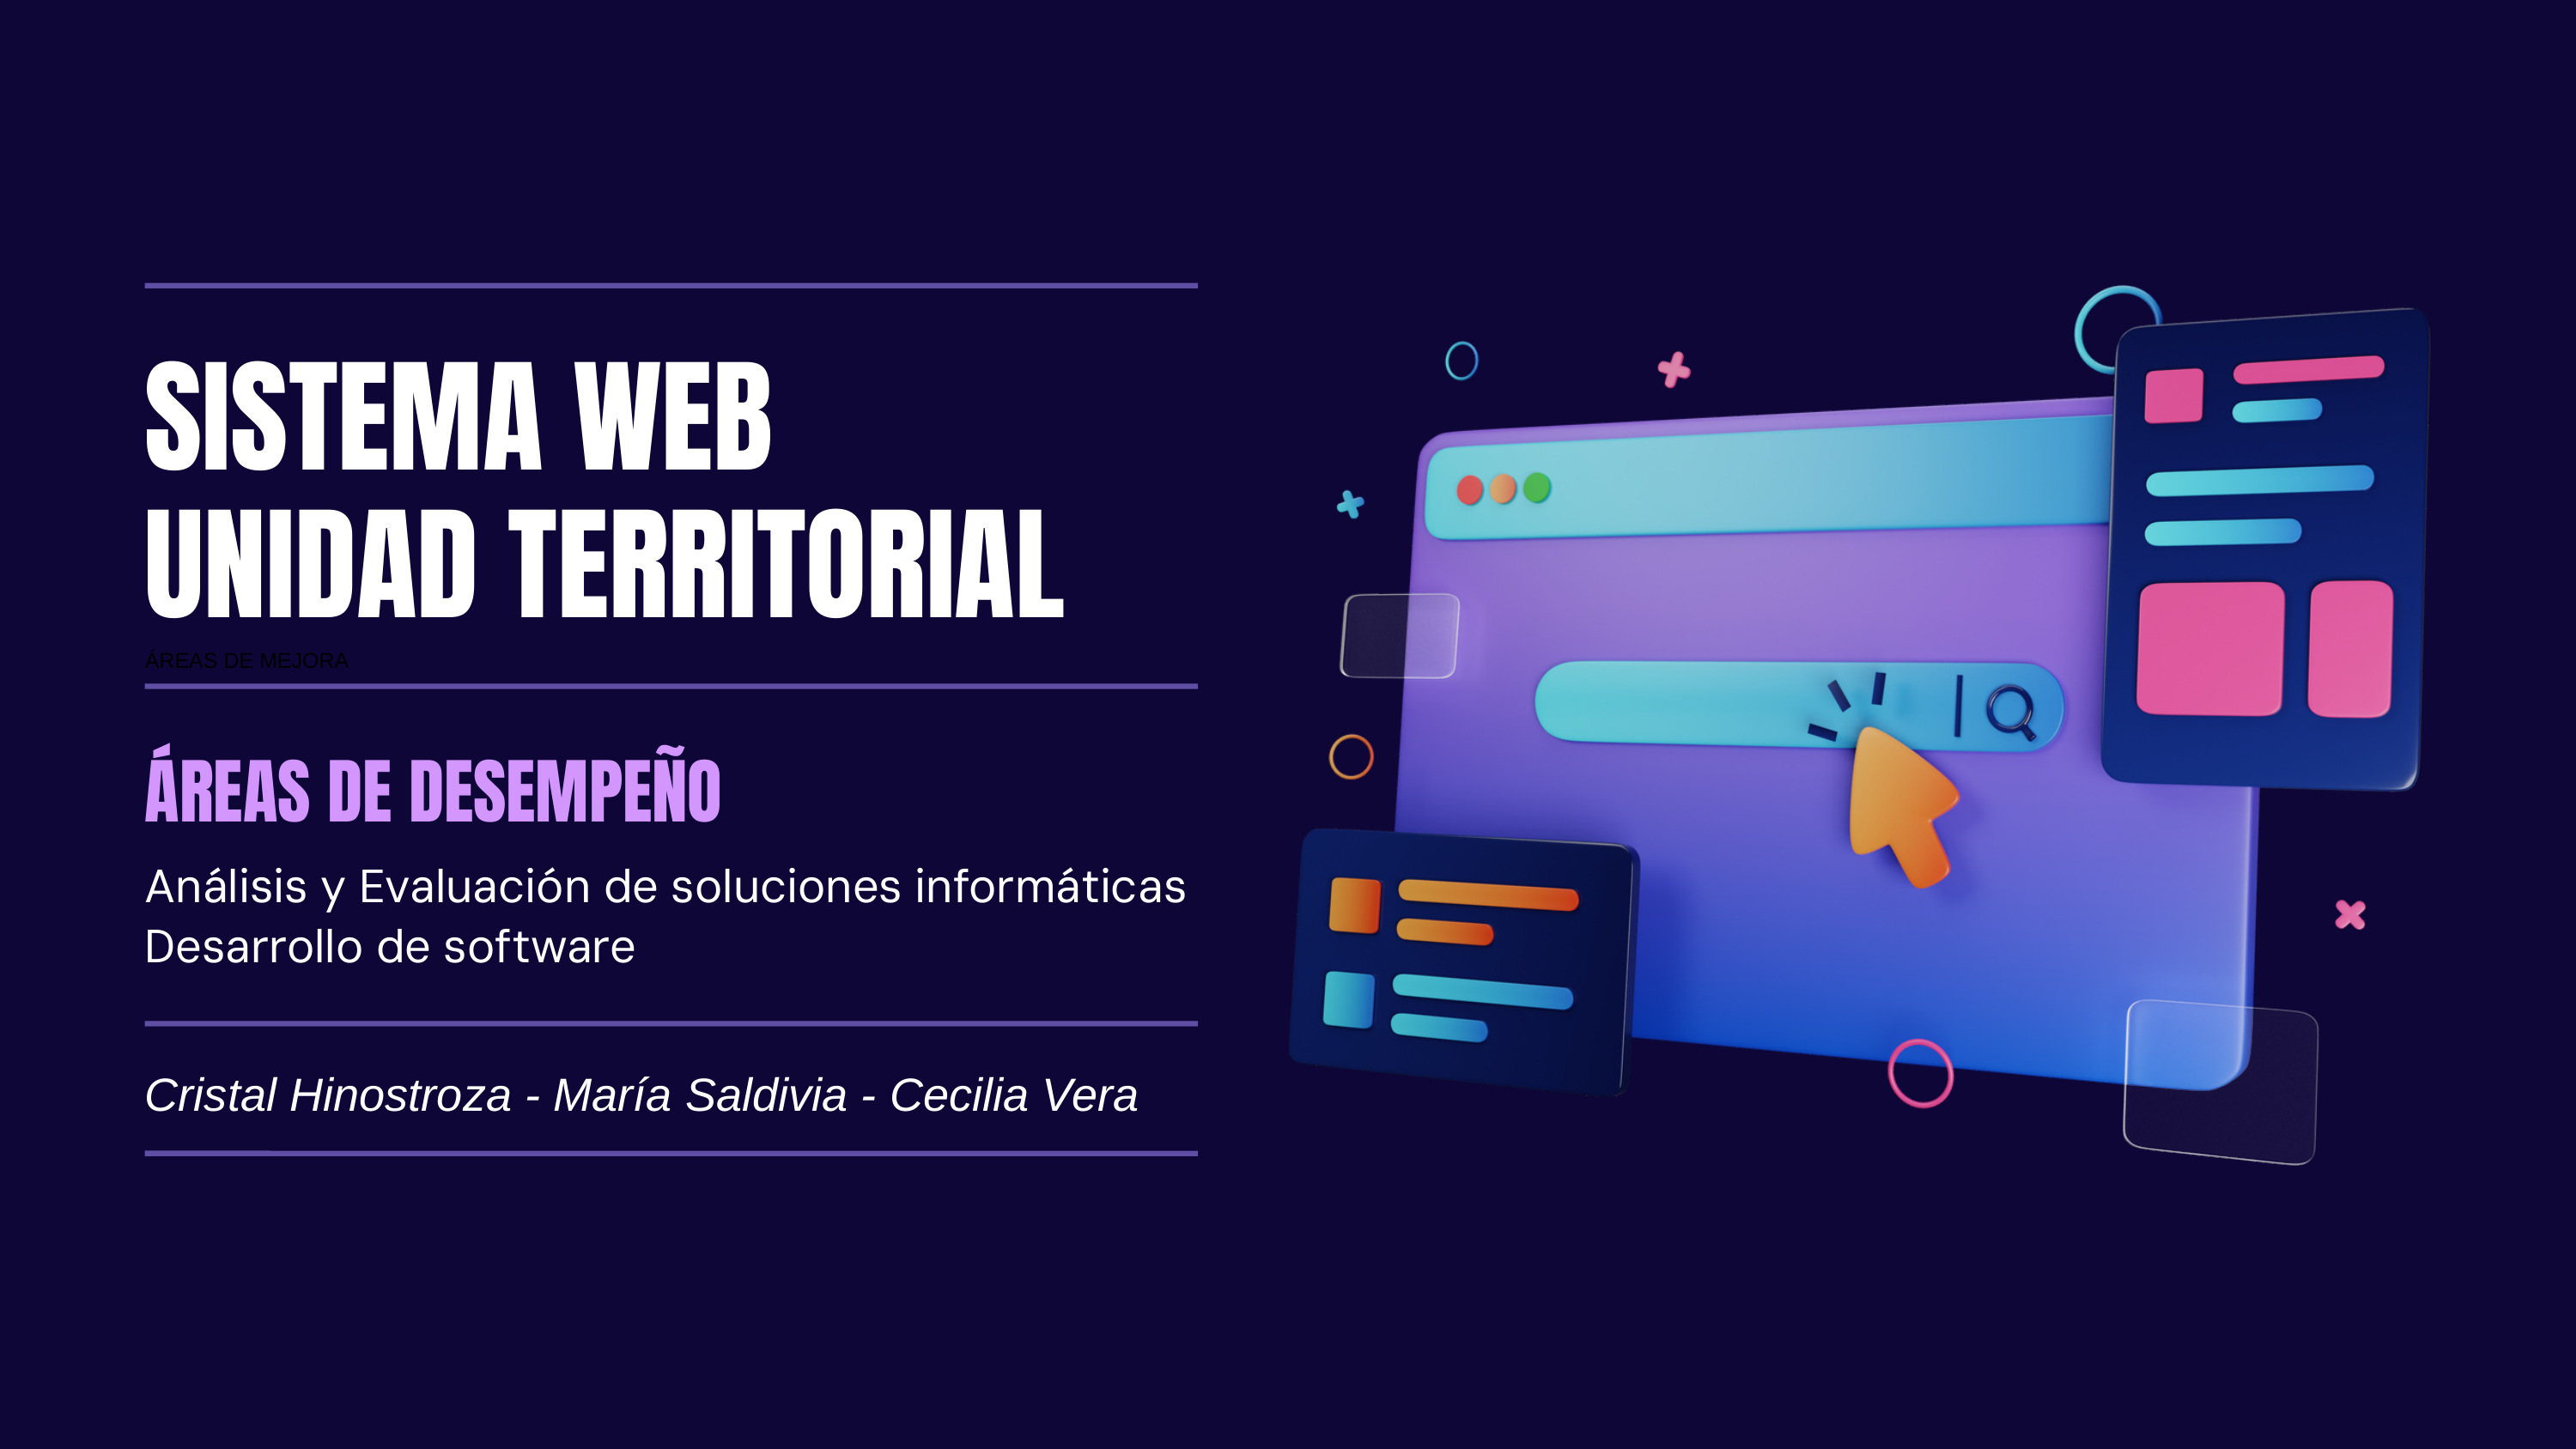

SISTEMA WEB
UNIDAD TERRITORIAL
ÁREAS DE MEJORA

ÁREAS DE DESEMPEÑO
Análisis y Evaluación de soluciones informáticas
Desarrollo de software

Cristal Hinostroza - María Saldivia - Cecilia Vera